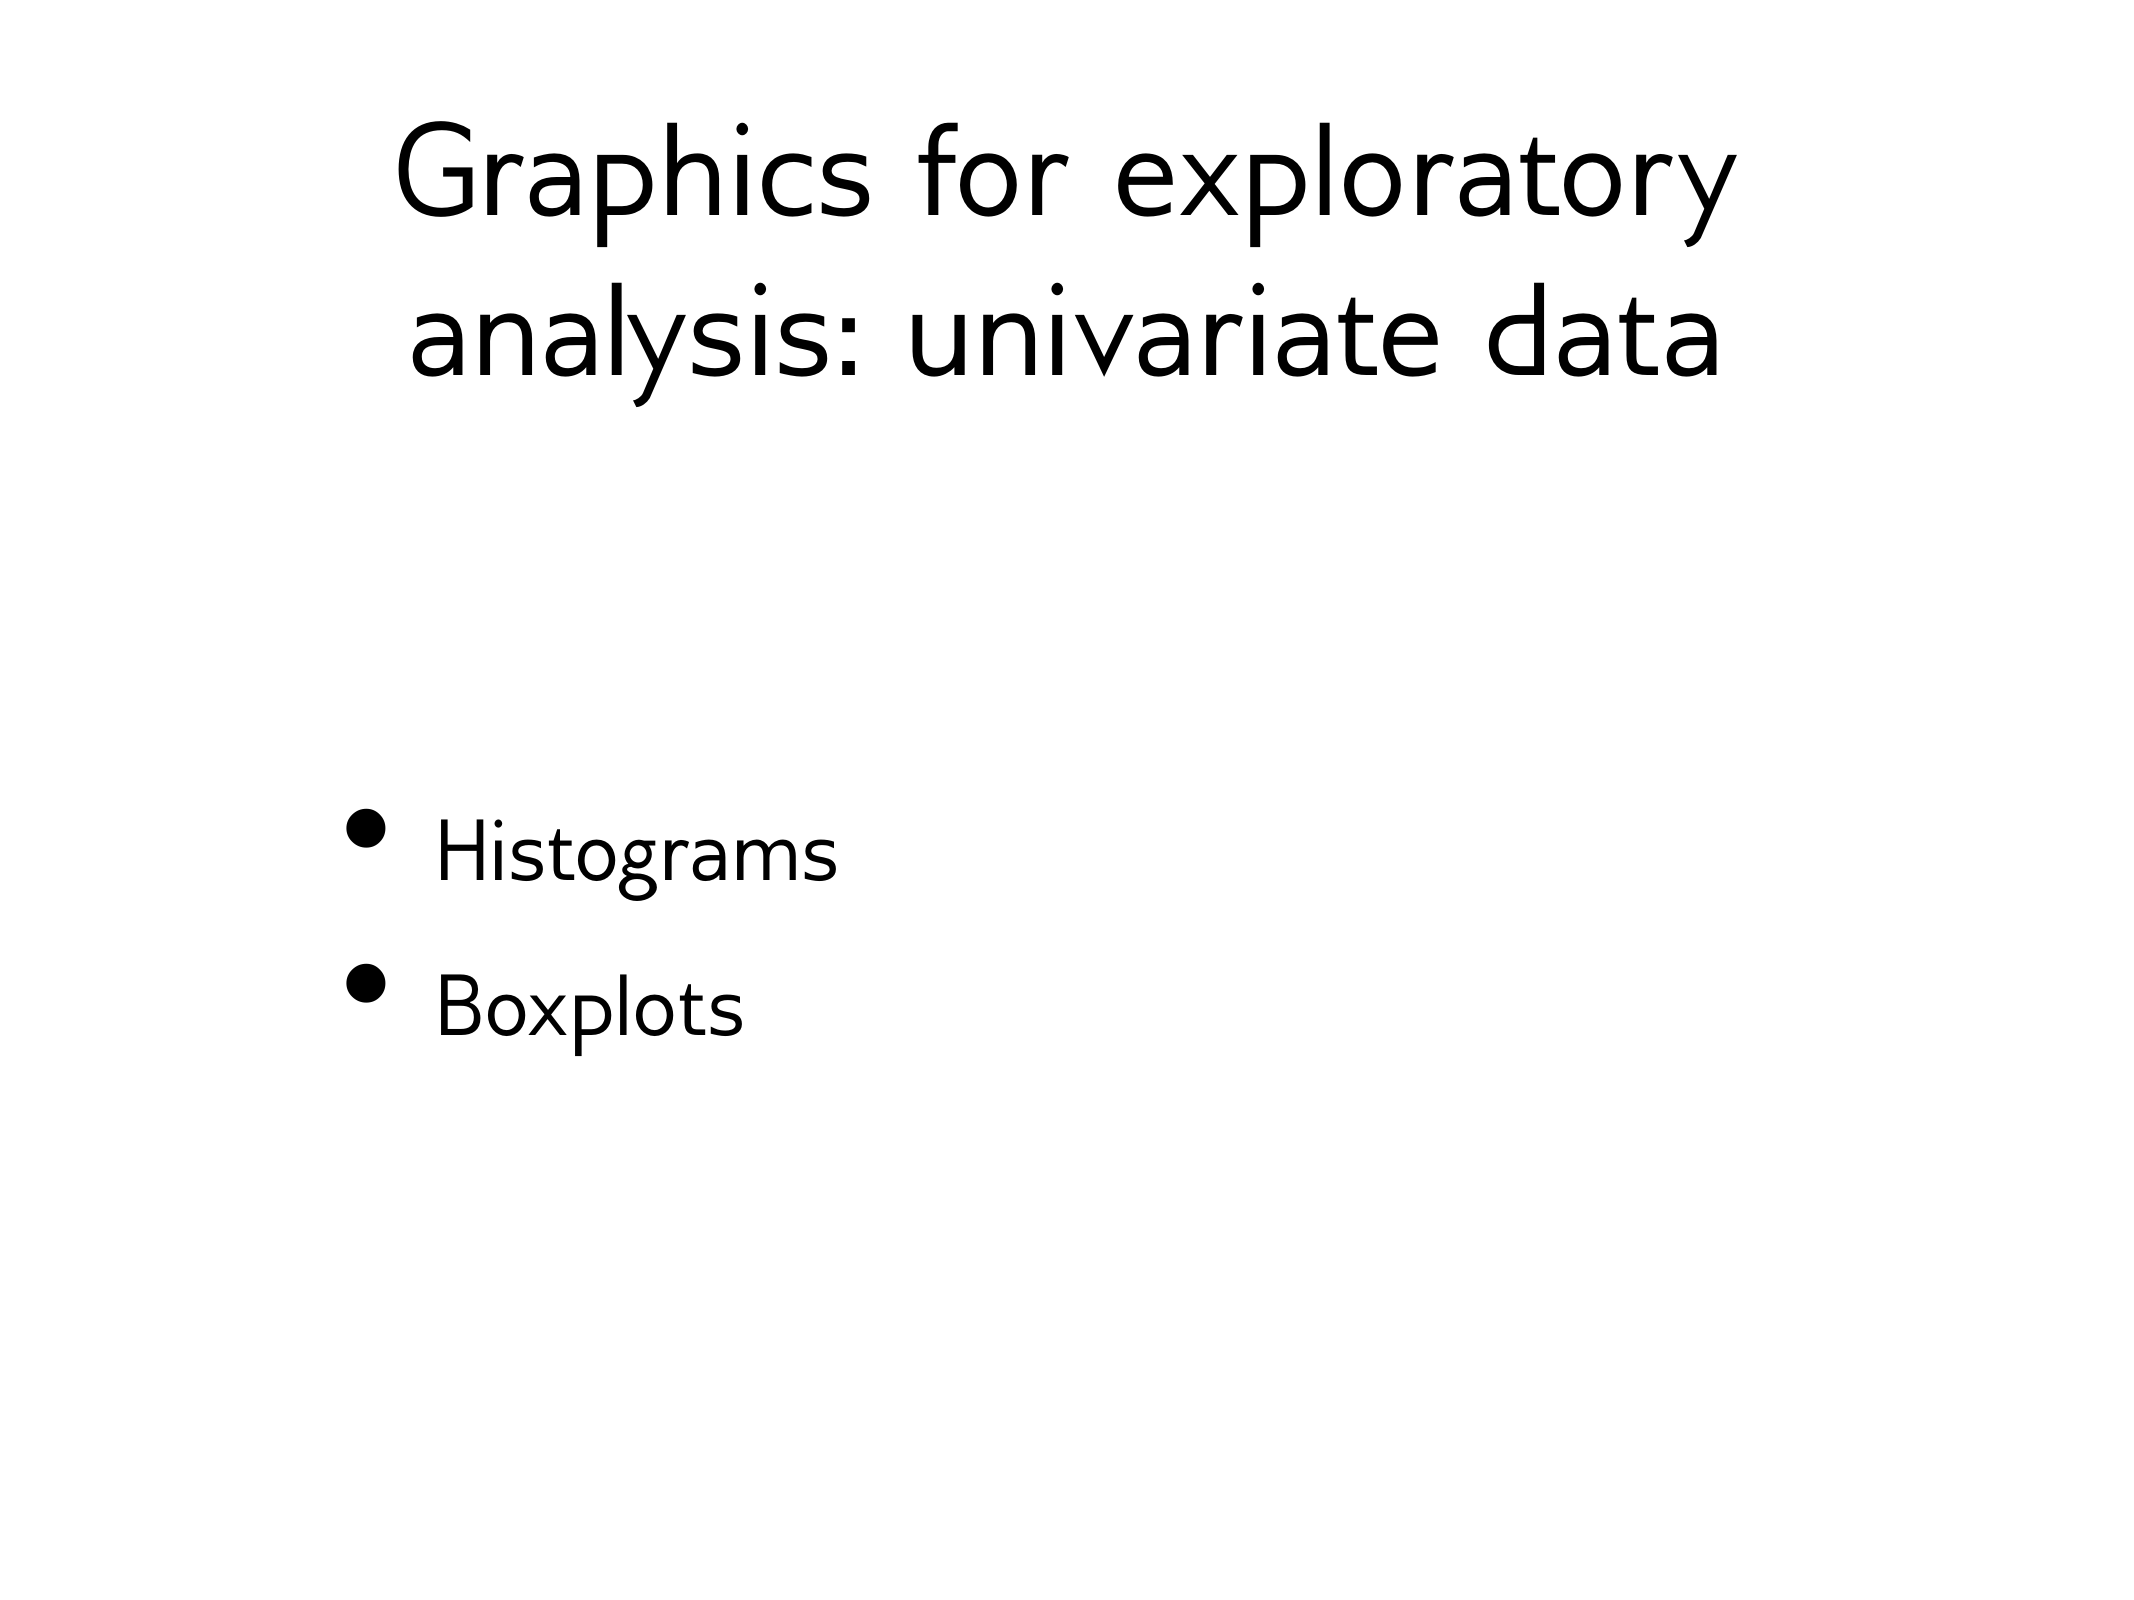

# Graphics for exploratory analysis: univariate data
Histograms
Boxplots